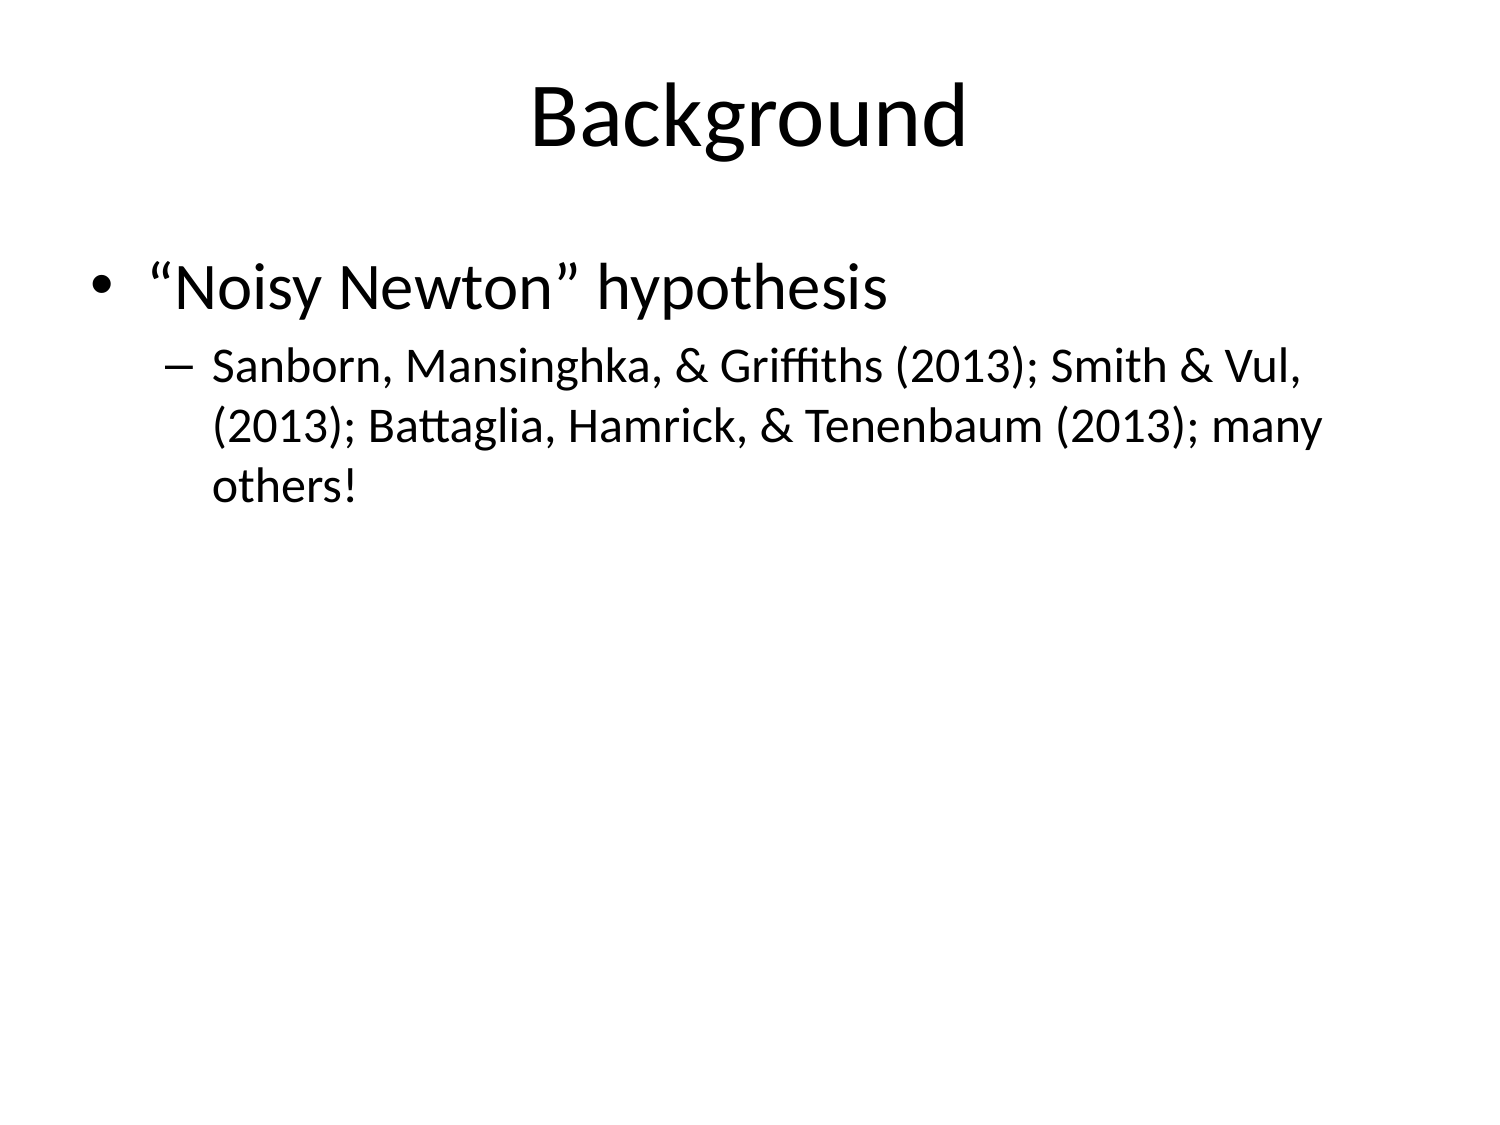

# Background
“Noisy Newton” hypothesis
Sanborn, Mansinghka, & Griffiths (2013); Smith & Vul, (2013); Battaglia, Hamrick, & Tenenbaum (2013); many others!